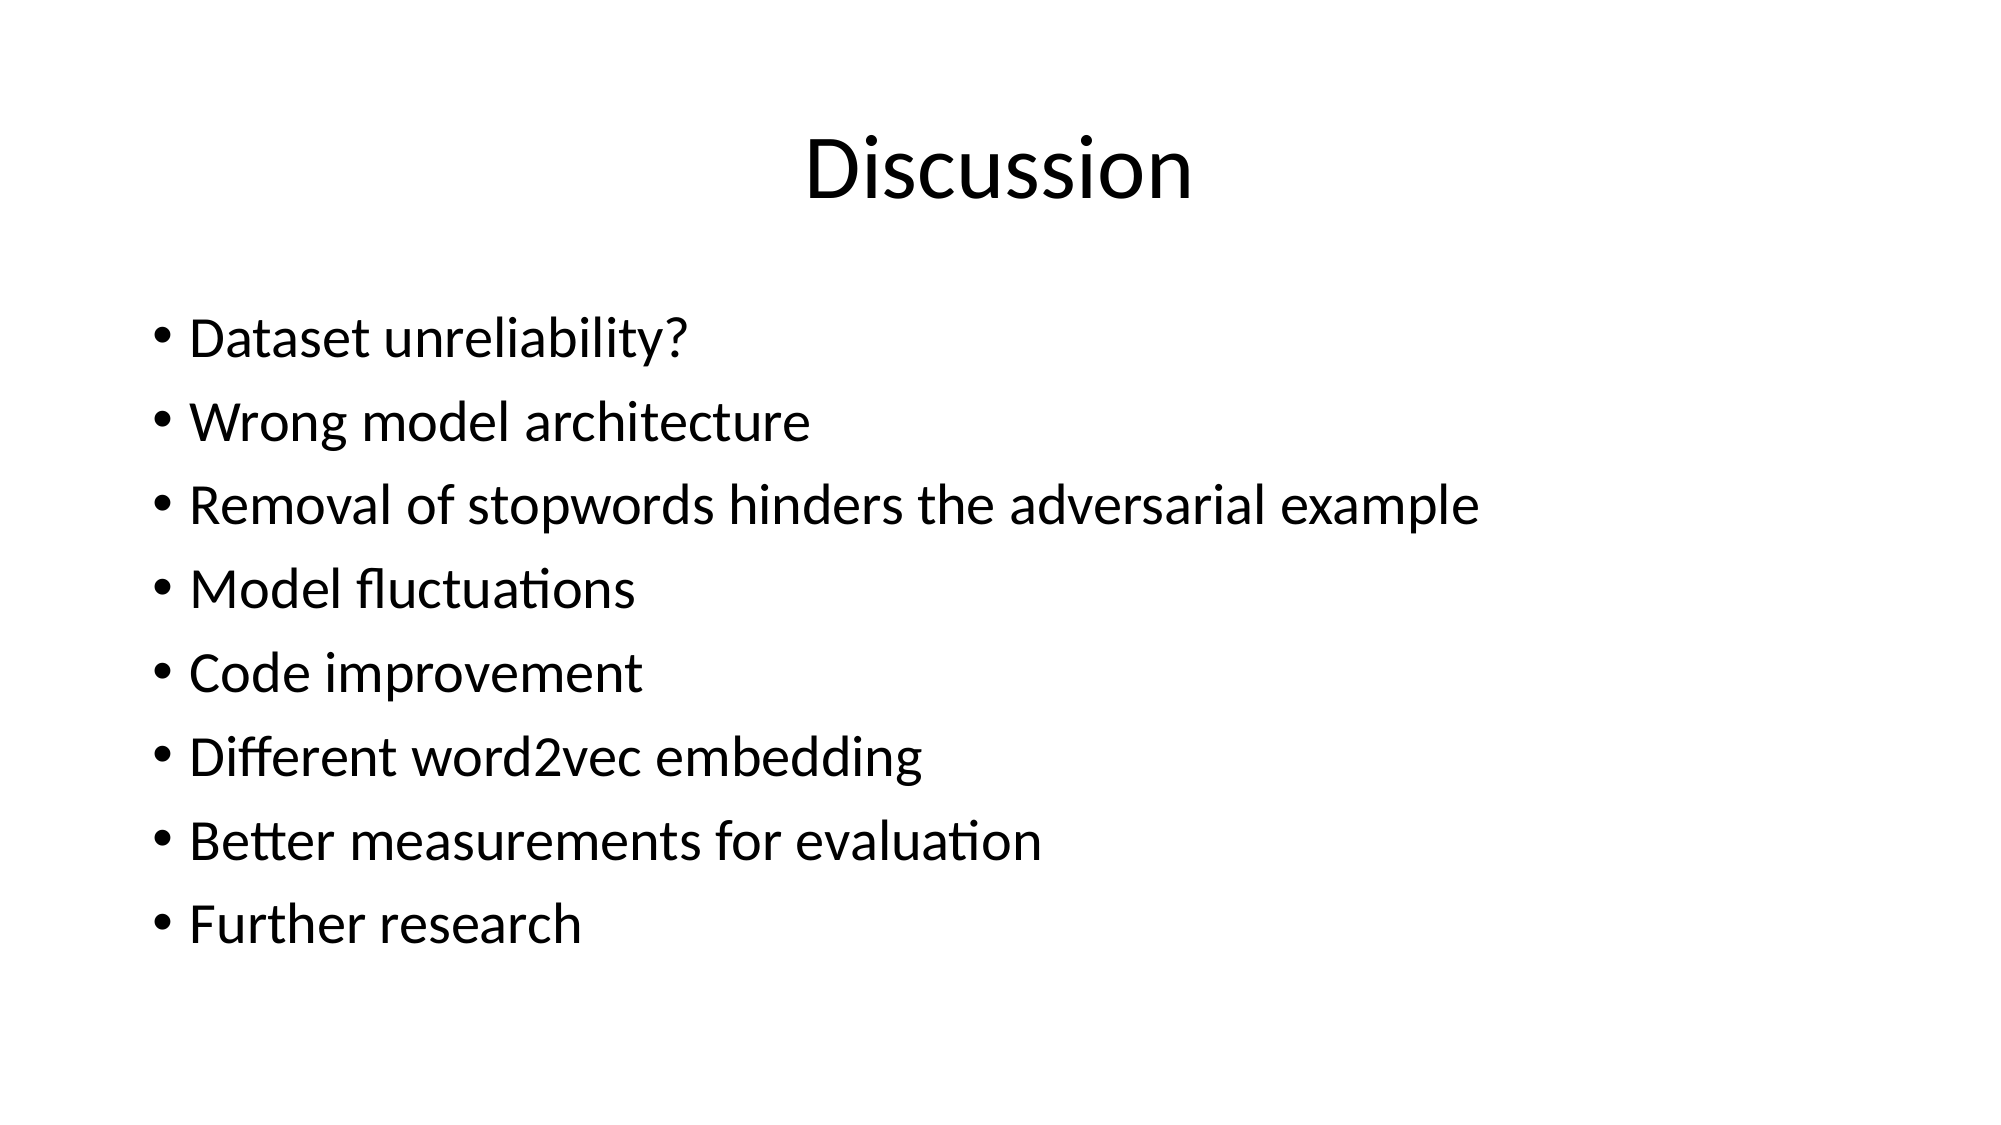

# Discussion
Dataset unreliability?
Wrong model architecture
Removal of stopwords hinders the adversarial example
Model fluctuations
Code improvement
Different word2vec embedding
Better measurements for evaluation
Further research